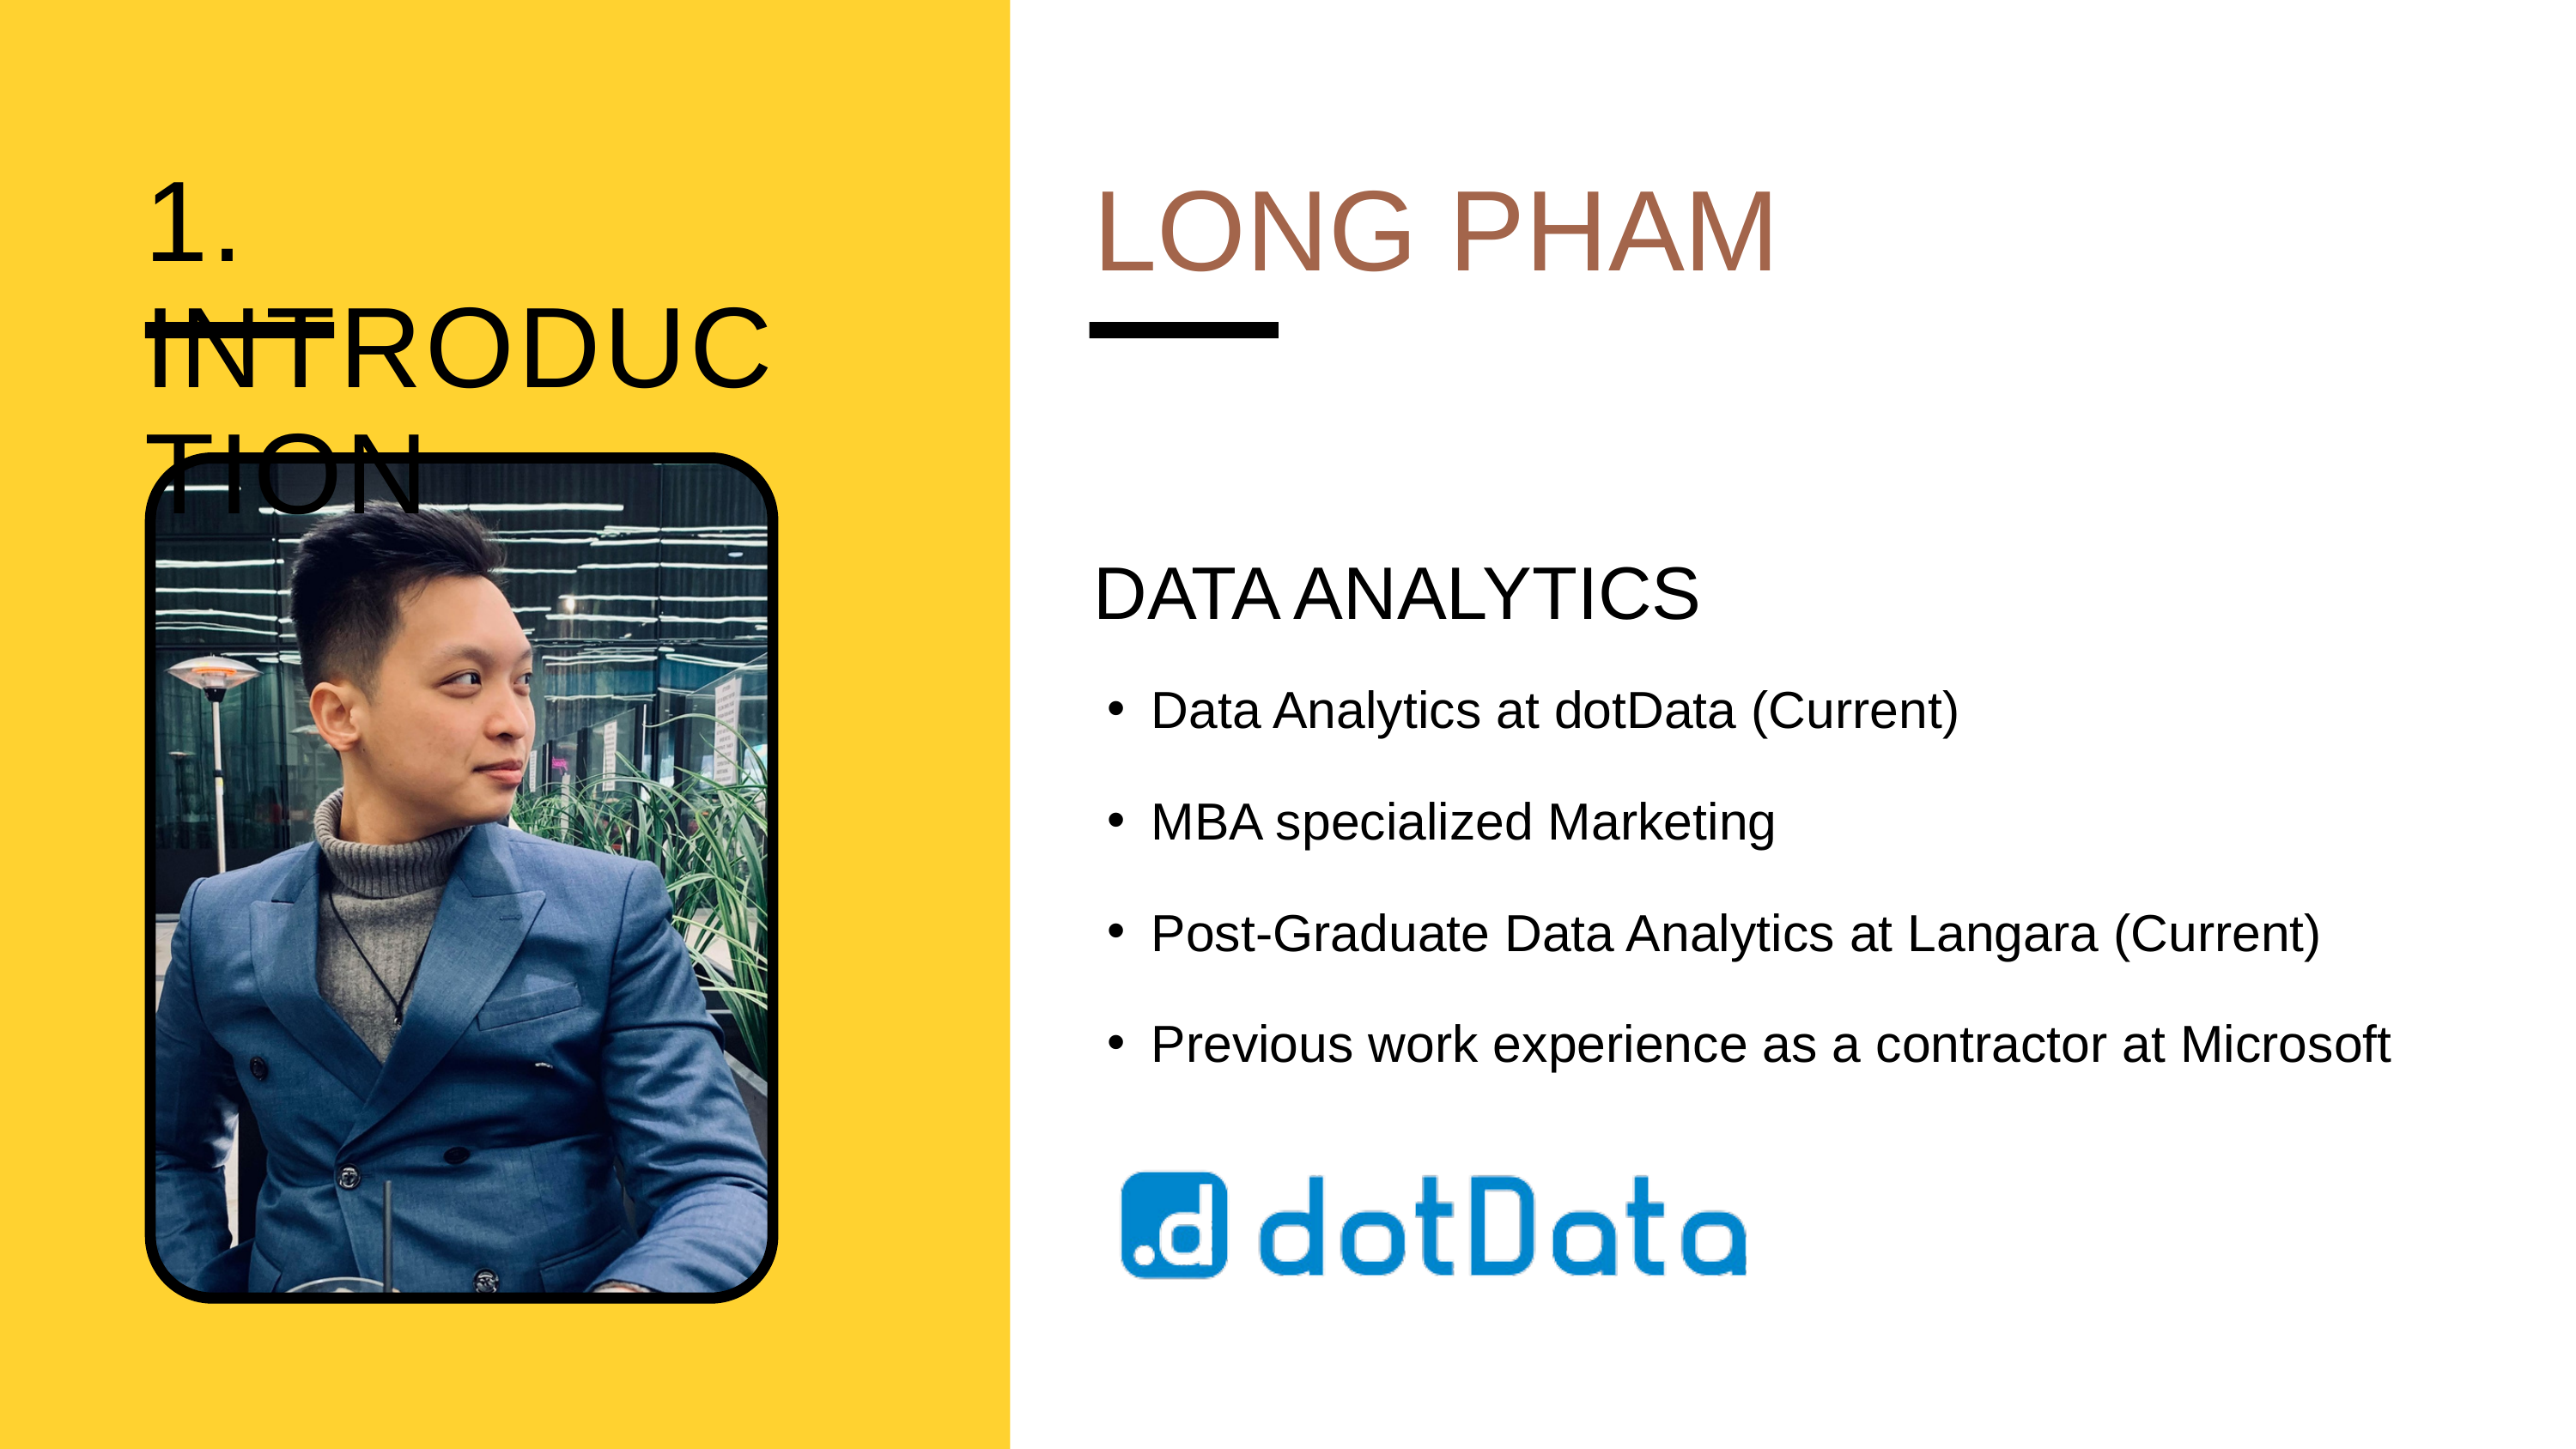

LONG PHAM
1. INTRODUCTION

DATA ANALYTICS
Data Analytics at dotData (Current)
MBA specialized Marketing
Post-Graduate Data Analytics at Langara (Current)
Previous work experience as a contractor at Microsoft